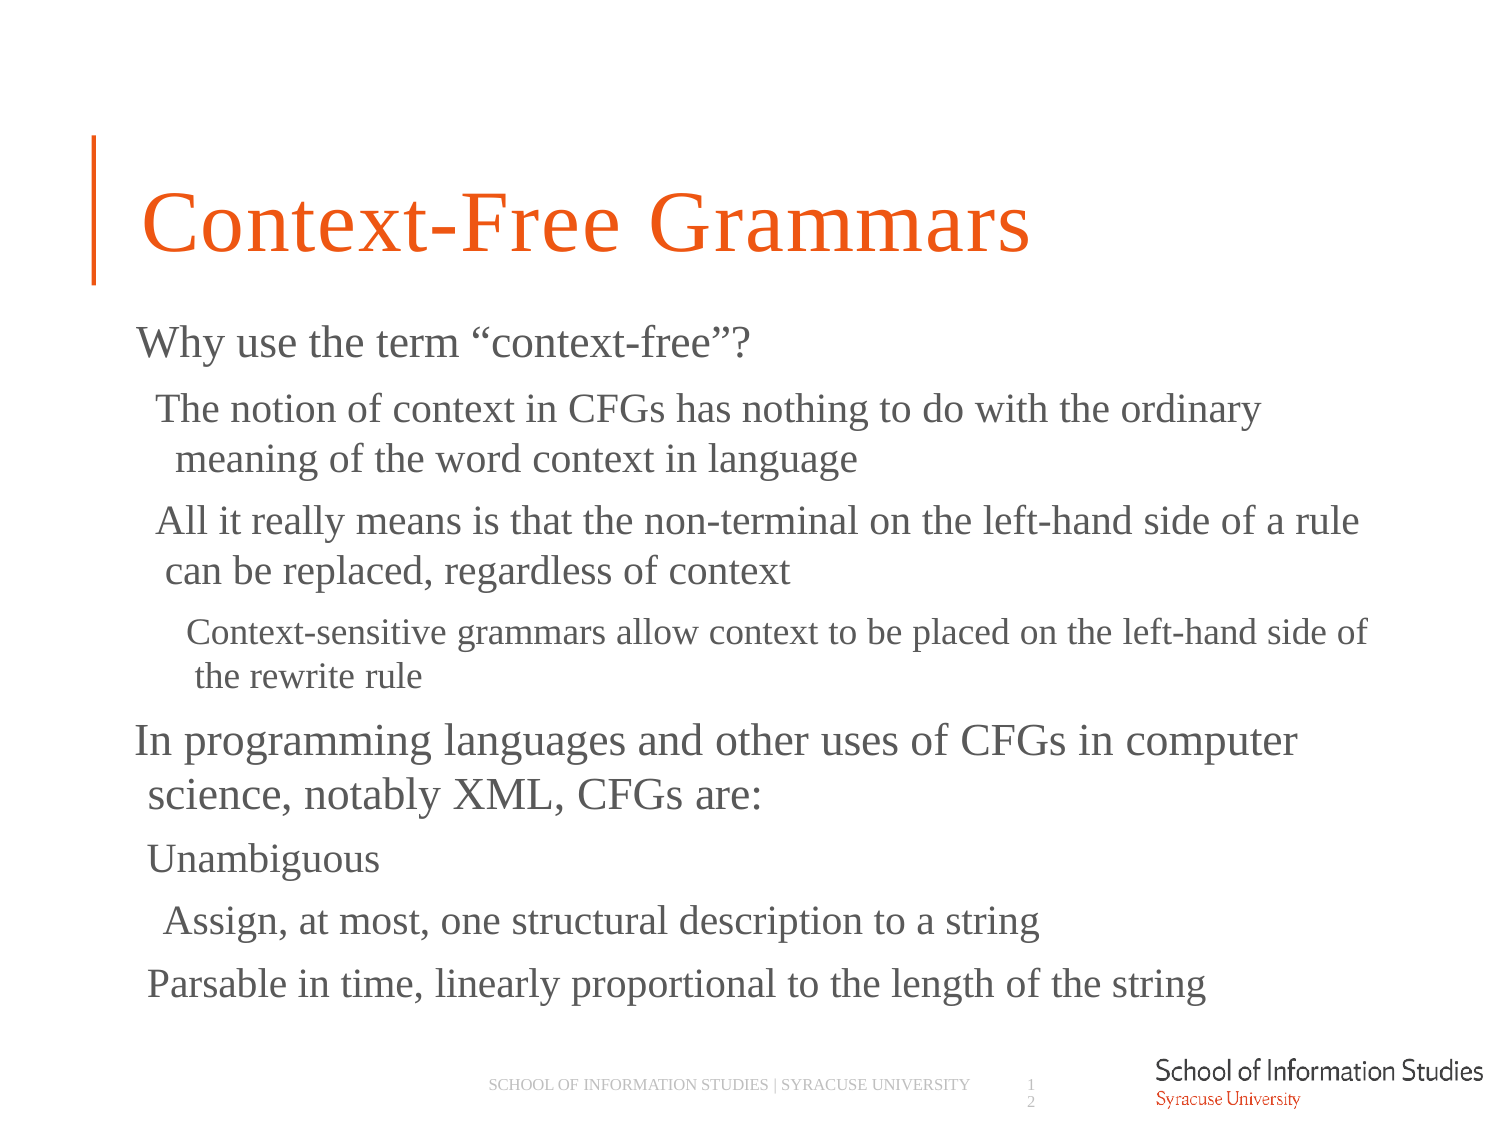

# Context-Free Grammars
Why use the term “context-free”?
­ The notion of context in CFGs has nothing to do with the ordinary  meaning of the word context in language
­ All it really means is that the non-terminal on the left-hand side of a rule  can be replaced, regardless of context
­ Context-sensitive grammars allow context to be placed on the left-hand side of  the rewrite rule
In programming languages and other uses of CFGs in computer  science, notably XML, CFGs are:
­ Unambiguous
­ Assign, at most, one structural description to a string
­ Parsable in time, linearly proportional to the length of the string
12
SCHOOL OF INFORMATION STUDIES | SYRACUSE UNIVERSITY